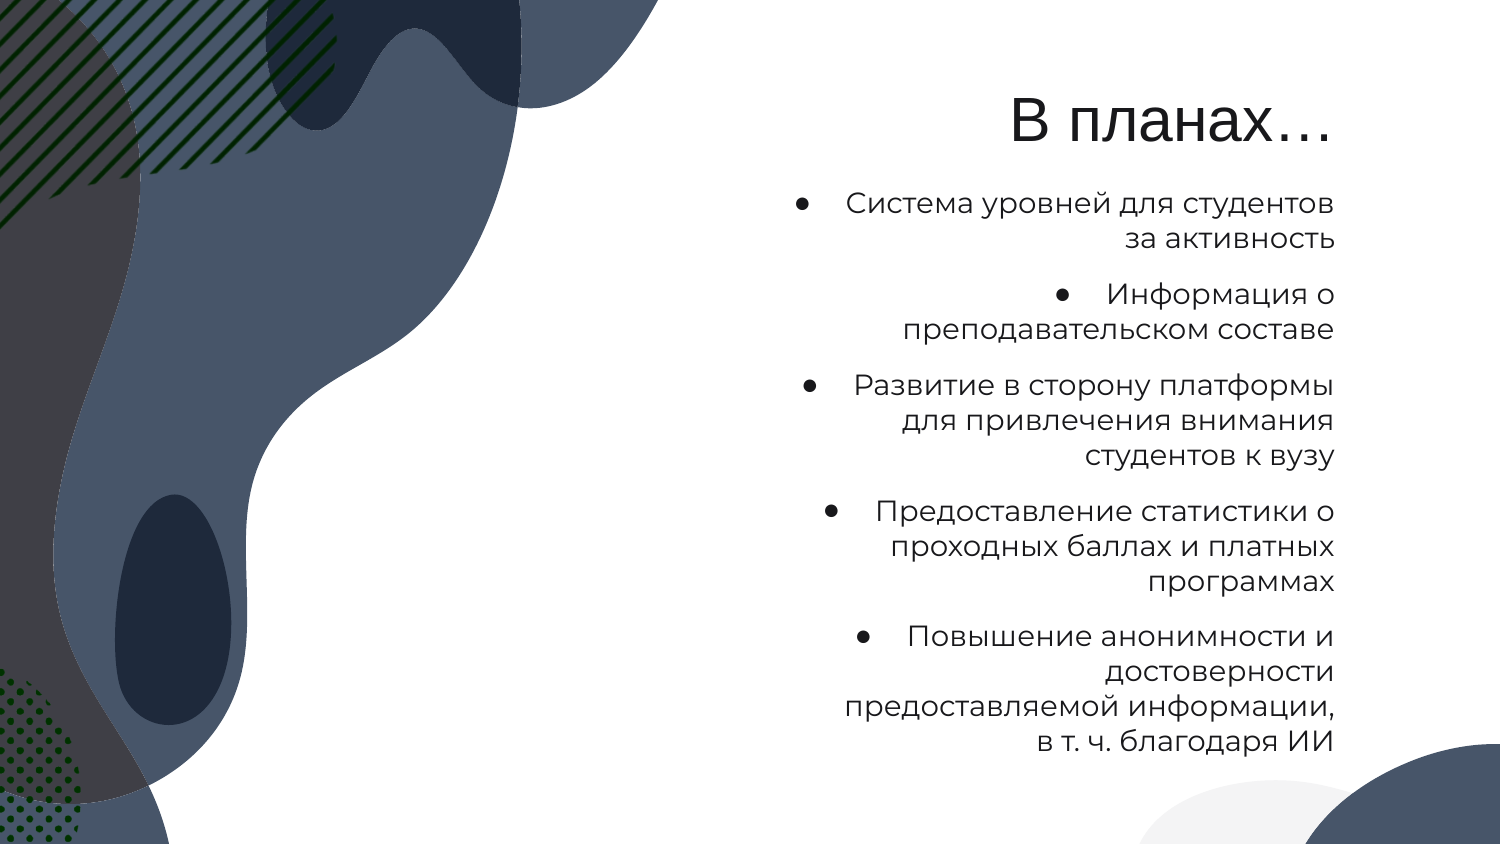

# В планах…
Система уровней для студентов за активность
Информация о преподавательском составе
Развитие в сторону платформы для привлечения внимания студентов к вузу
Предоставление статистики о проходных баллах и платных программах
Повышение анонимности и достоверности предоставляемой информации, в т. ч. благодаря ИИ